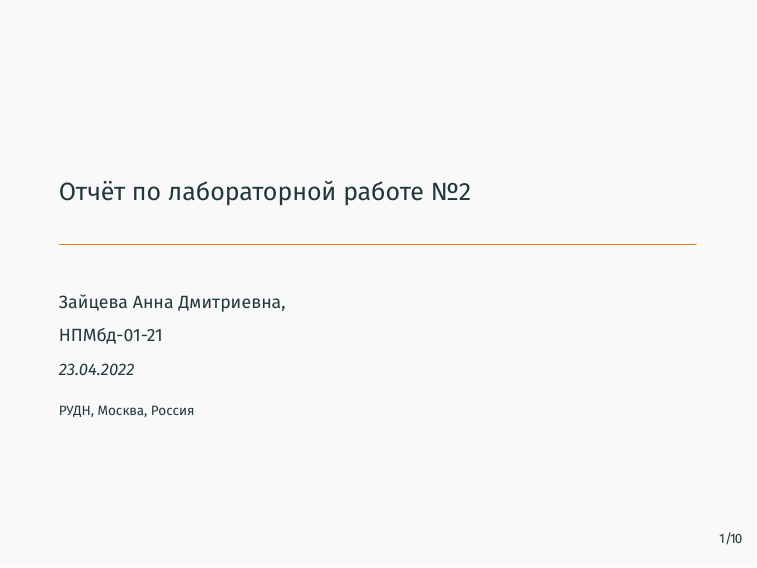

Отчёт по лабораторной работе №2

Зайцева Анна Дмитриевна, НПМбд-01-21
23.04.2022

РУДН, Москва, Россия
1/10